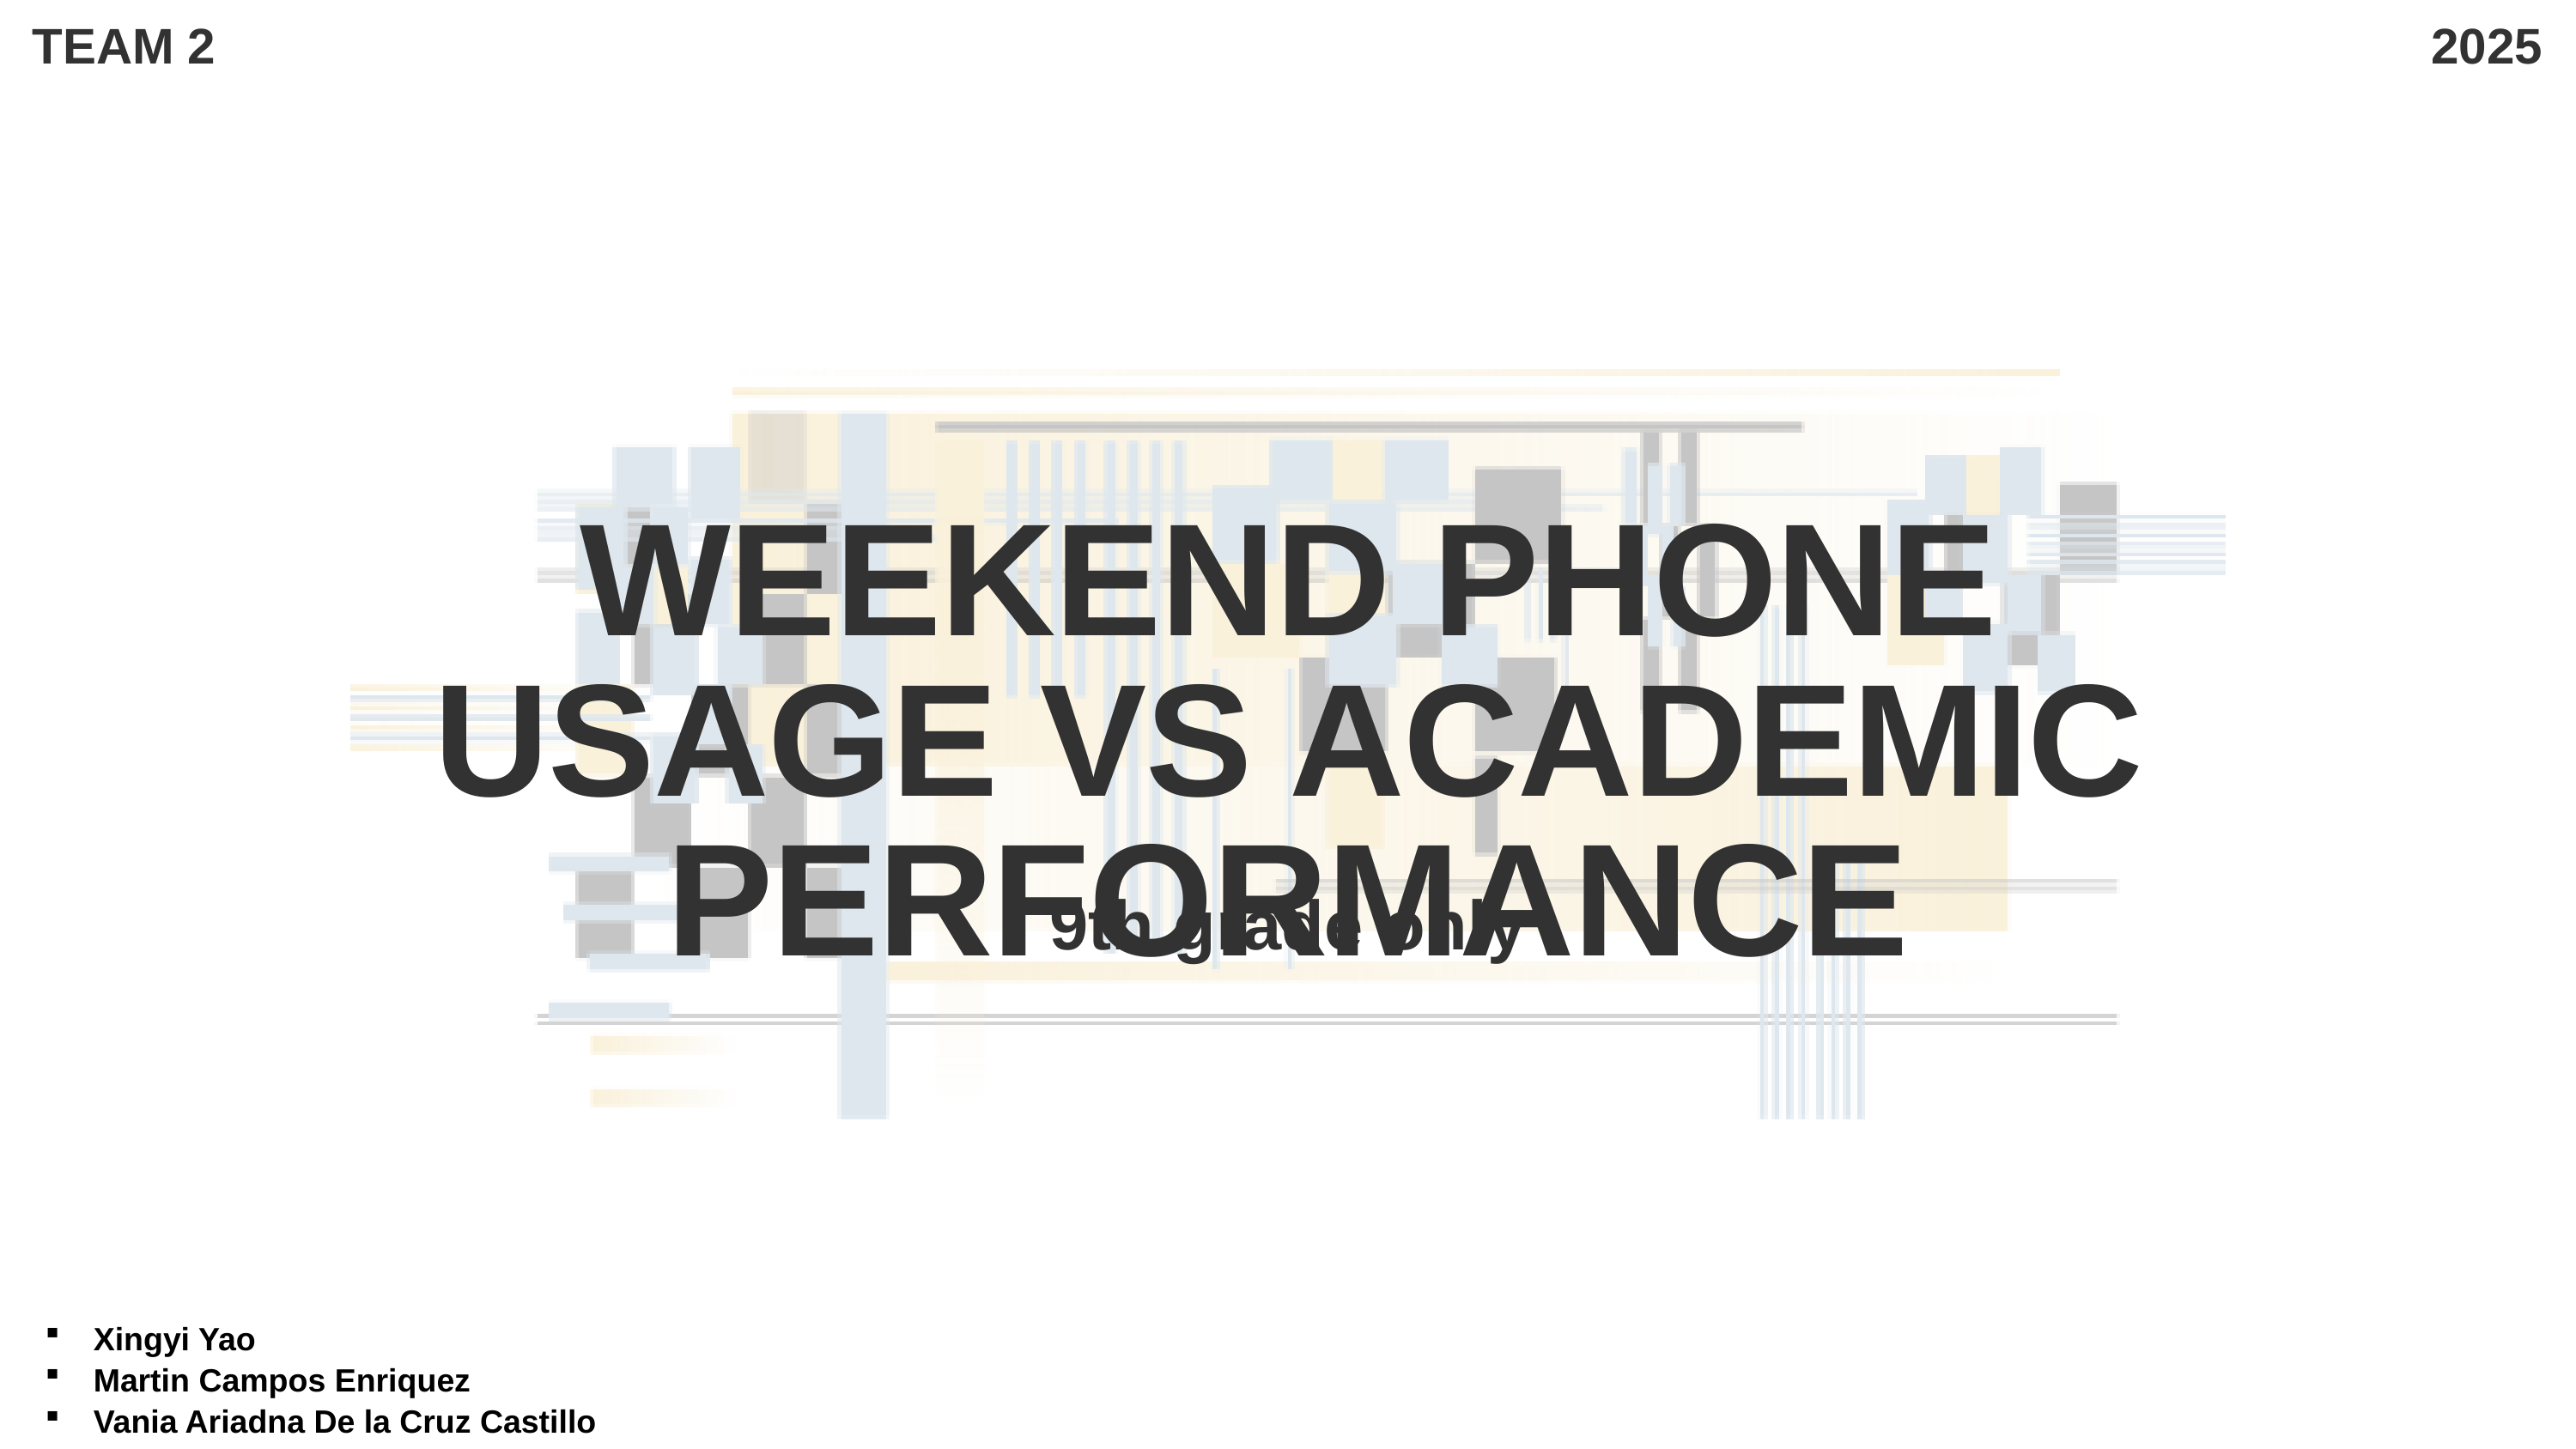

TEAM 2
2025

WEEKEND PHONE USAGE VS ACADEMIC PERFORMANCE
9th grade only
Xingyi Yao
Martin Campos Enriquez
Vania Ariadna De la Cruz Castillo